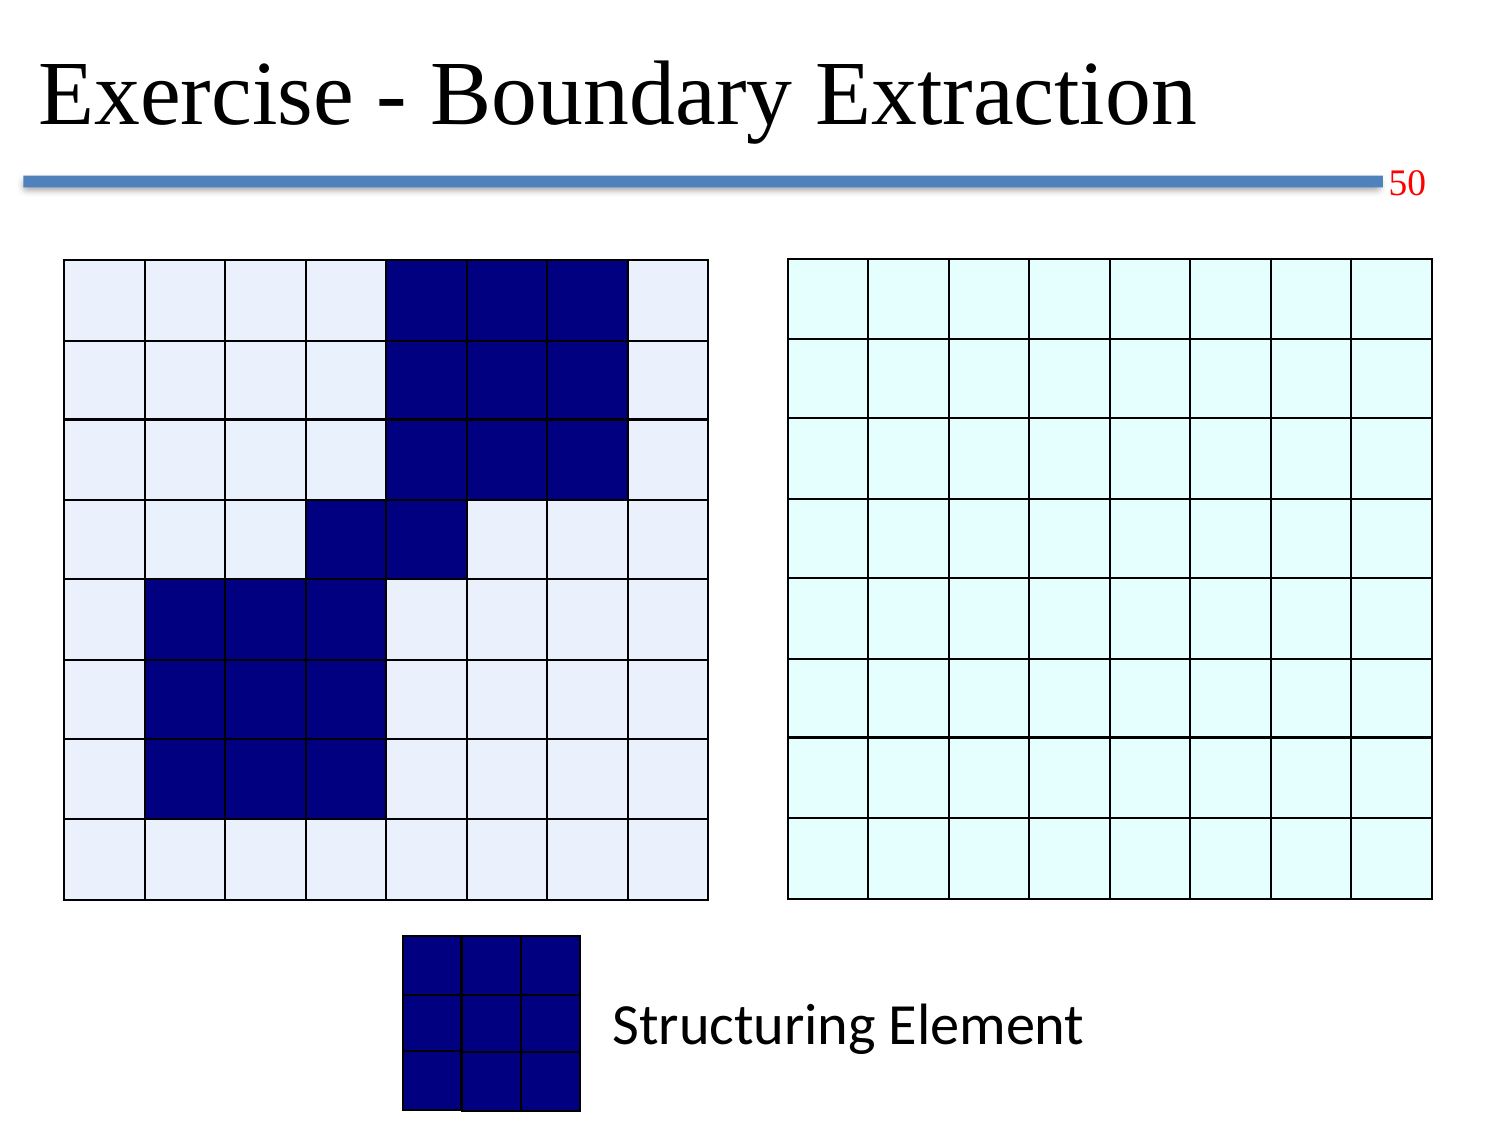

# Exercise - Boundary Extraction

Structuring Element